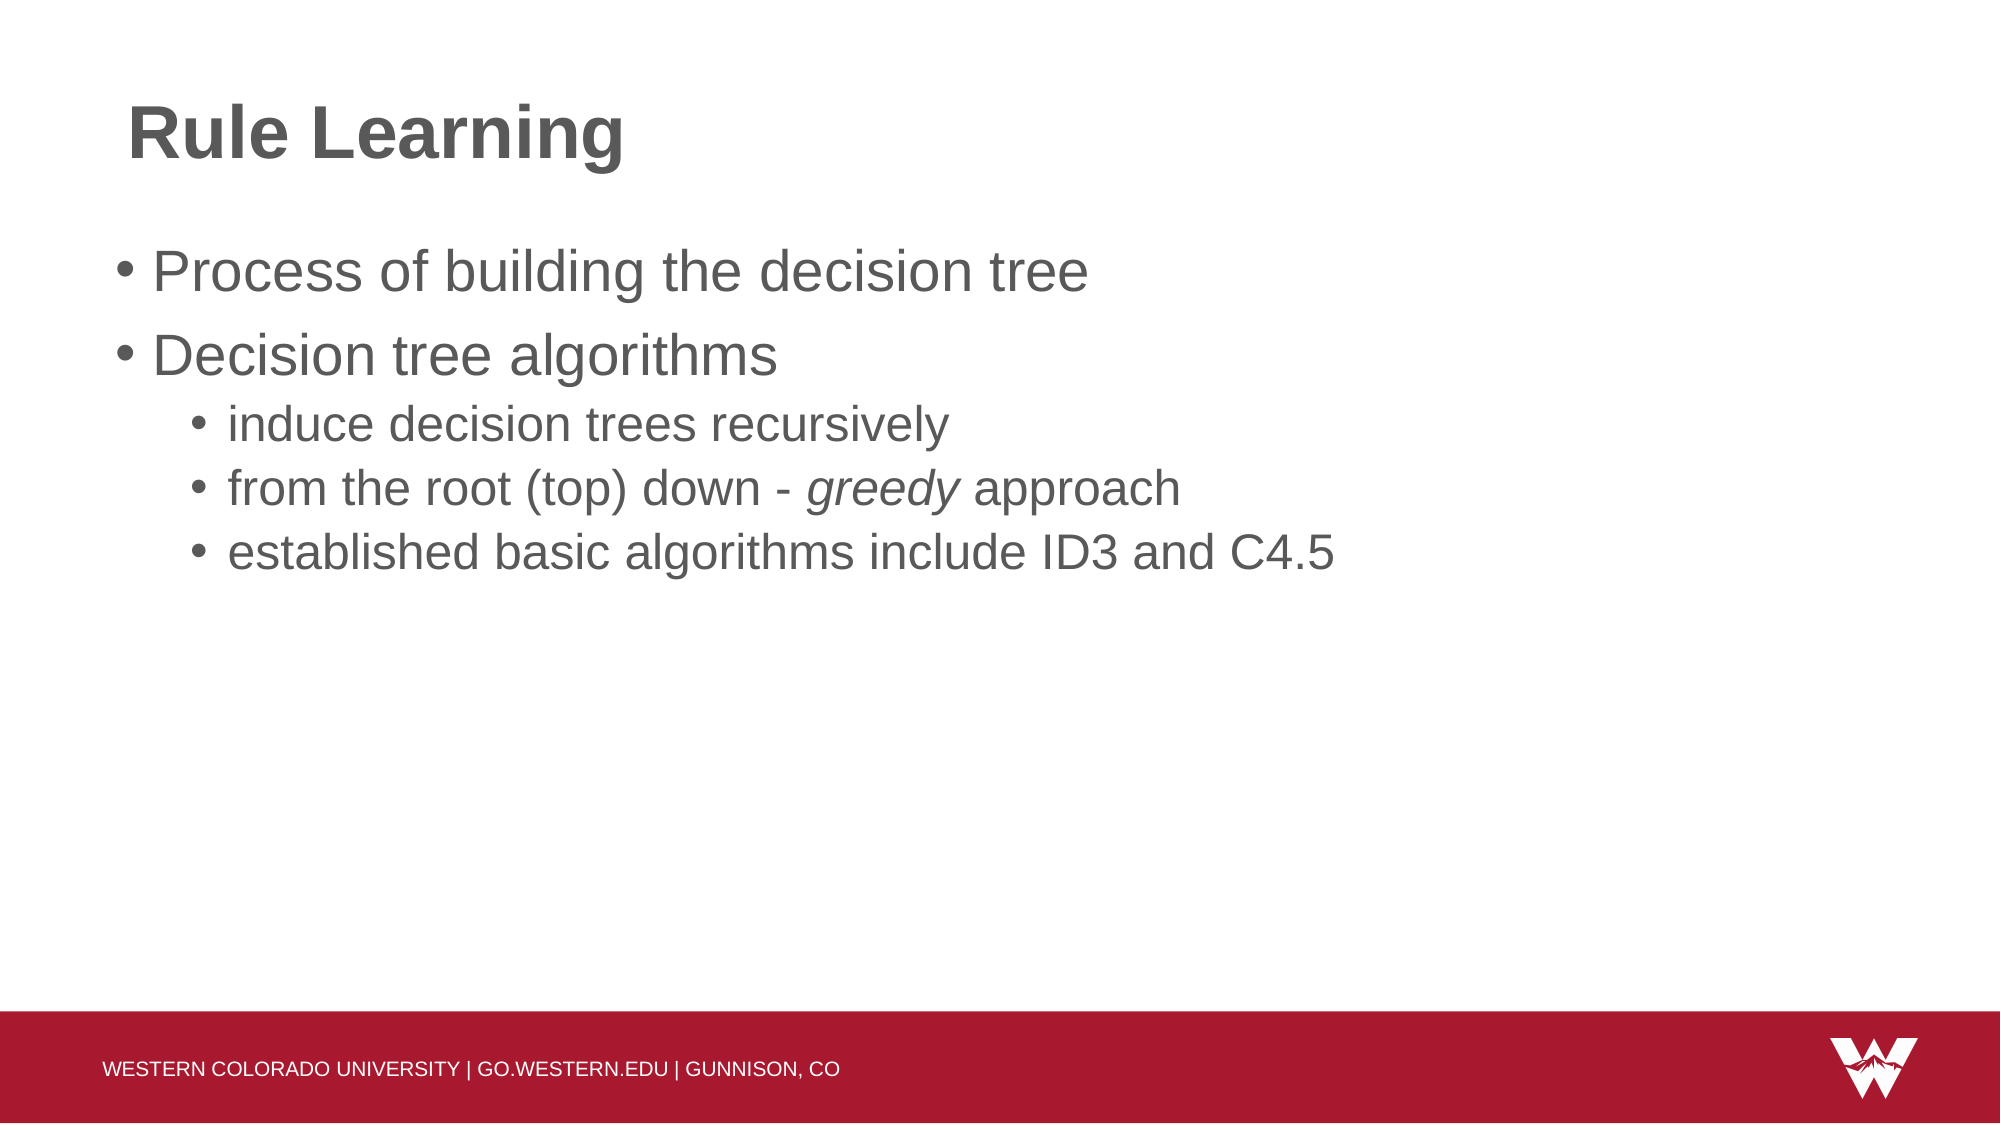

# Rule Learning
Process of building the decision tree
Decision tree algorithms
induce decision trees recursively
from the root (top) down - greedy approach
established basic algorithms include ID3 and C4.5